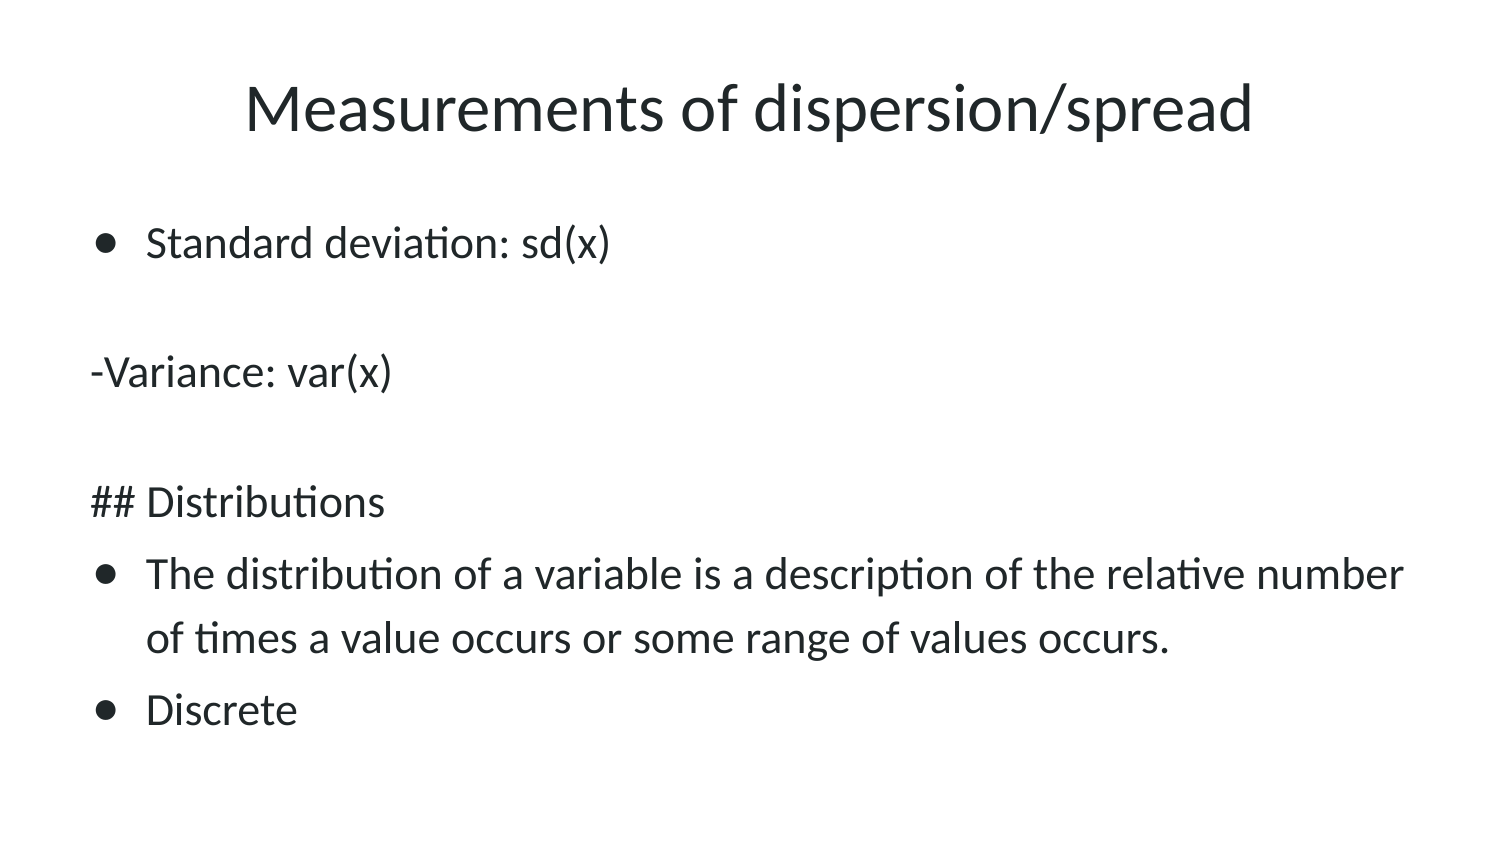

# Measurements of dispersion/spread
Standard deviation: sd(x)

-Variance: var(x)

## Distributions
The distribution of a variable is a description of the relative number of times a value occurs or some range of values occurs.
Discrete